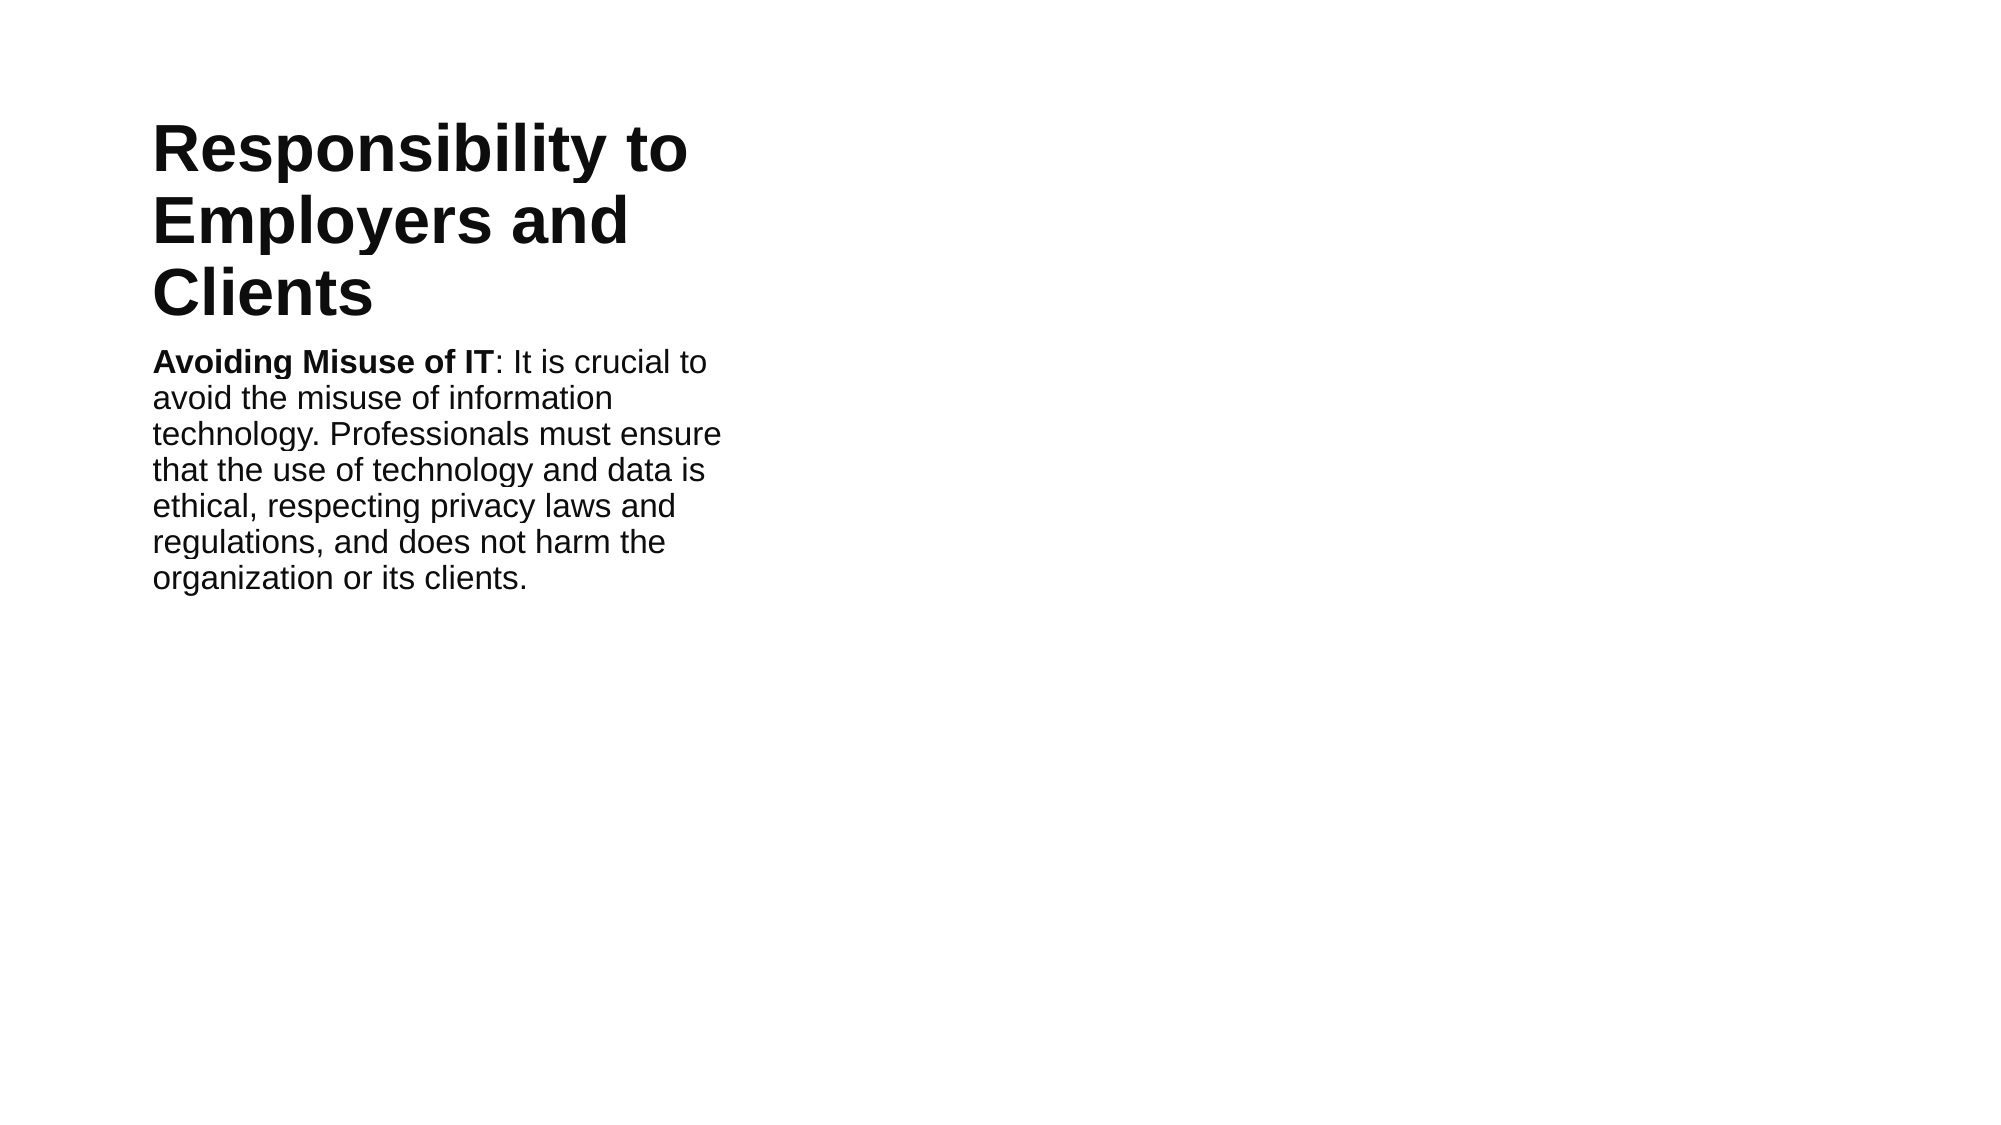

# Responsibility to Employers and Clients

Avoiding Misuse of IT: It is crucial to avoid the misuse of information technology. Professionals must ensure that the use of technology and data is ethical, respecting privacy laws and regulations, and does not harm the organization or its clients.